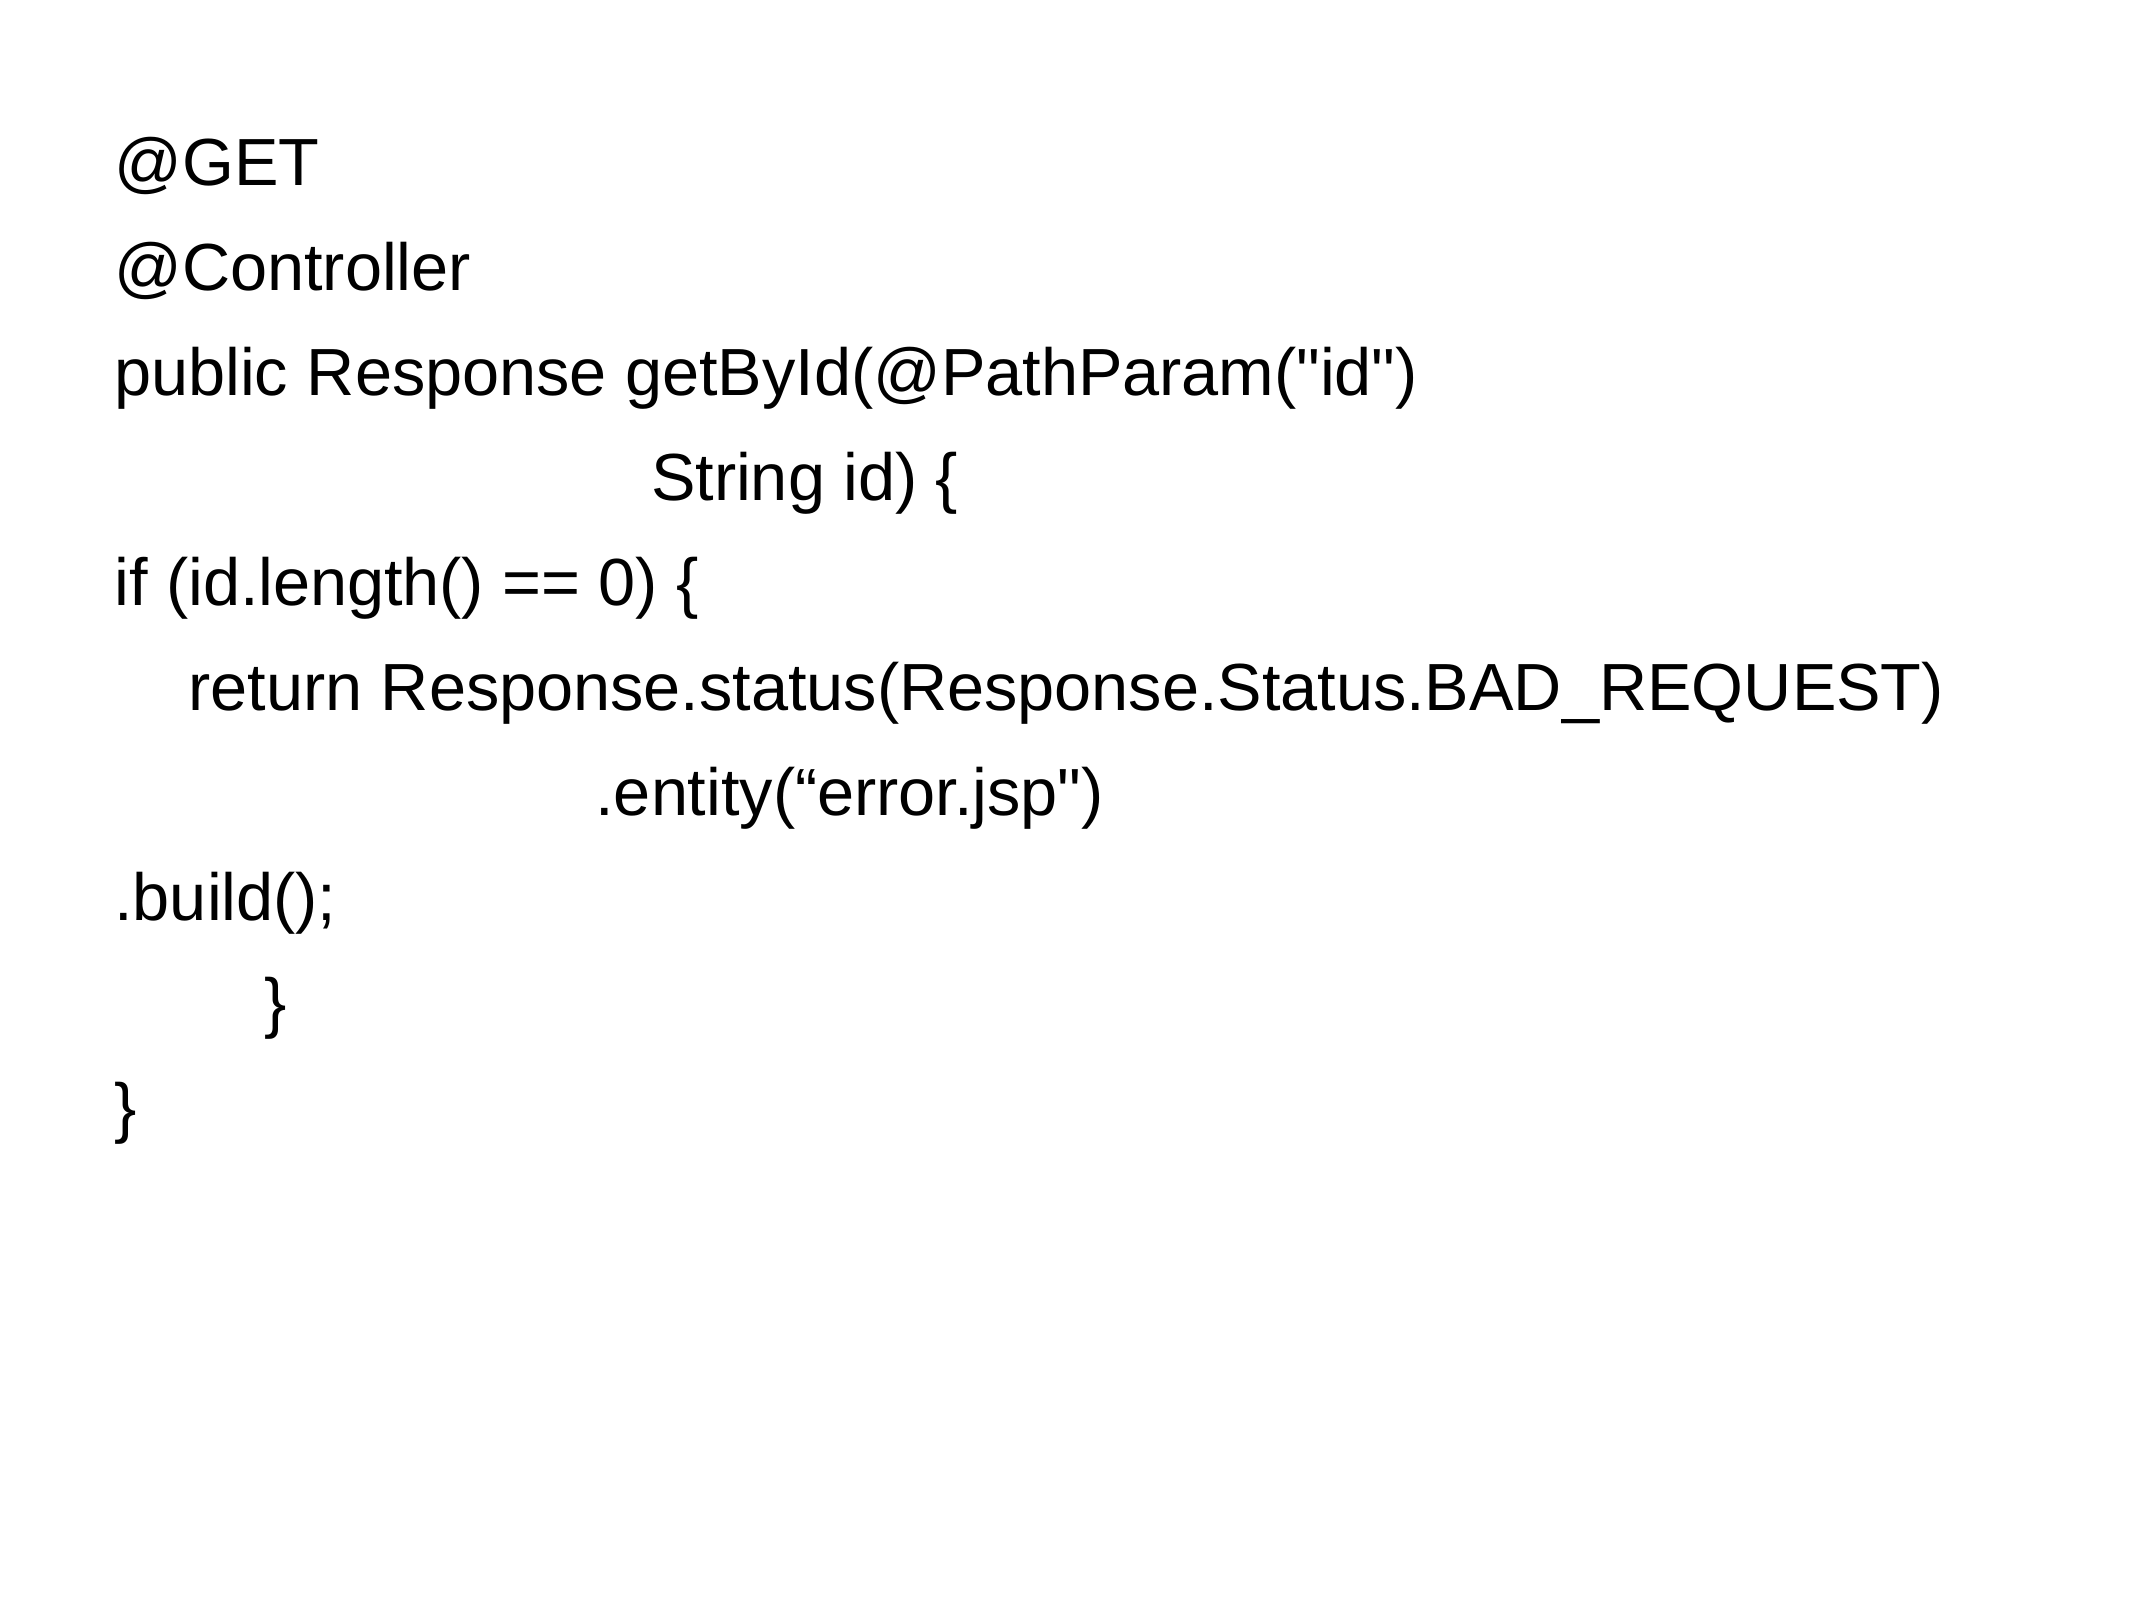

@GET
@Controller
public Response getById(@PathParam("id")
                             String id) {
if (id.length() == 0) {
    return Response.status(Response.Status.BAD_REQUEST)
                          .entity(“error.jsp")
.build();
	}
}